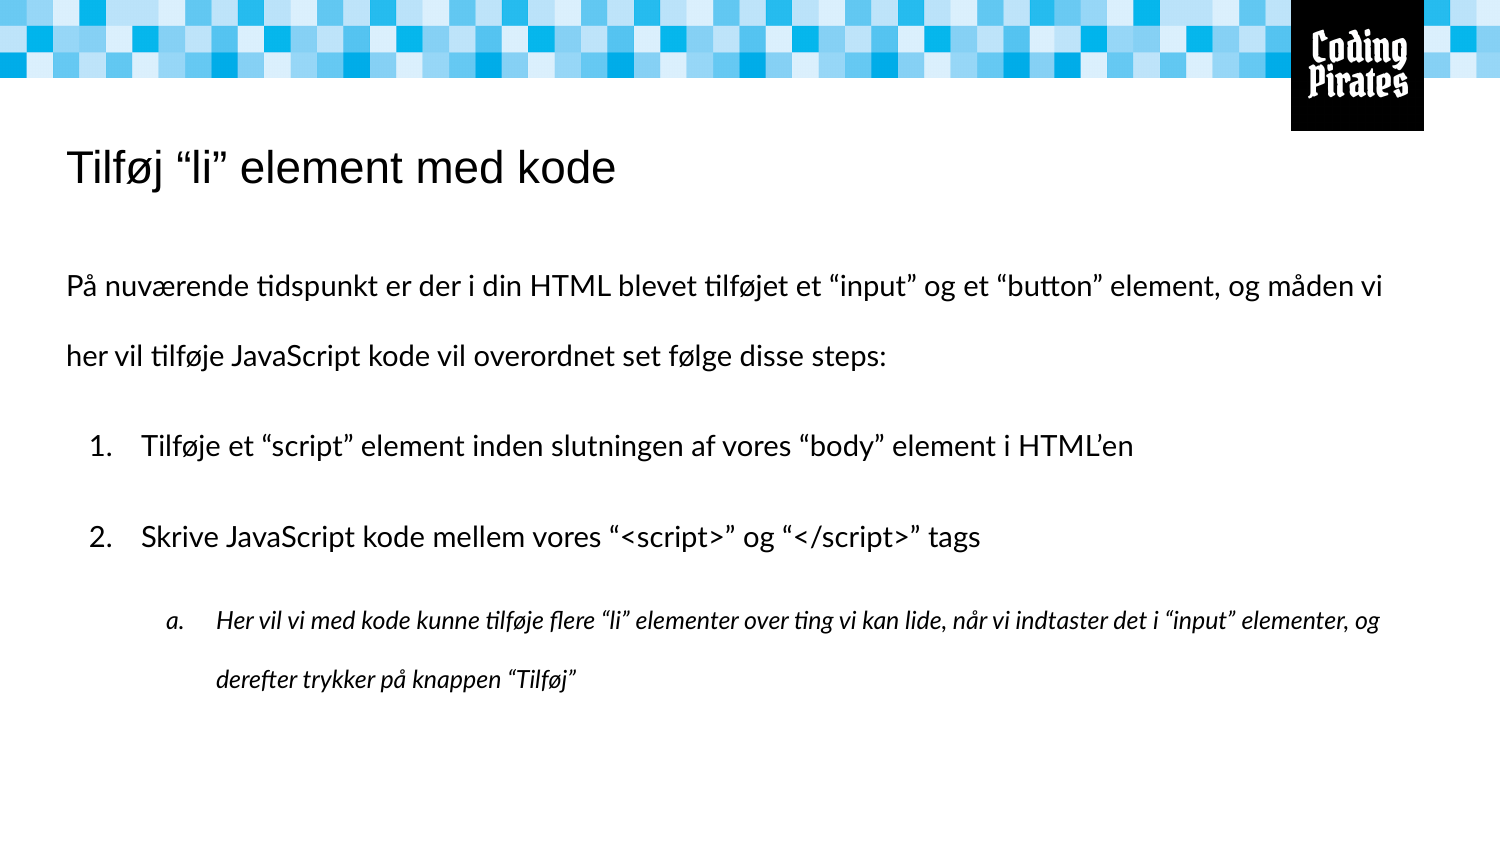

# Tilføj “li” element med kode
På nuværende tidspunkt er der i din HTML blevet tilføjet et “input” og et “button” element, og måden vi her vil tilføje JavaScript kode vil overordnet set følge disse steps:
Tilføje et “script” element inden slutningen af vores “body” element i HTML’en
Skrive JavaScript kode mellem vores “<script>” og “</script>” tags
Her vil vi med kode kunne tilføje flere “li” elementer over ting vi kan lide, når vi indtaster det i “input” elementer, og derefter trykker på knappen “Tilføj”